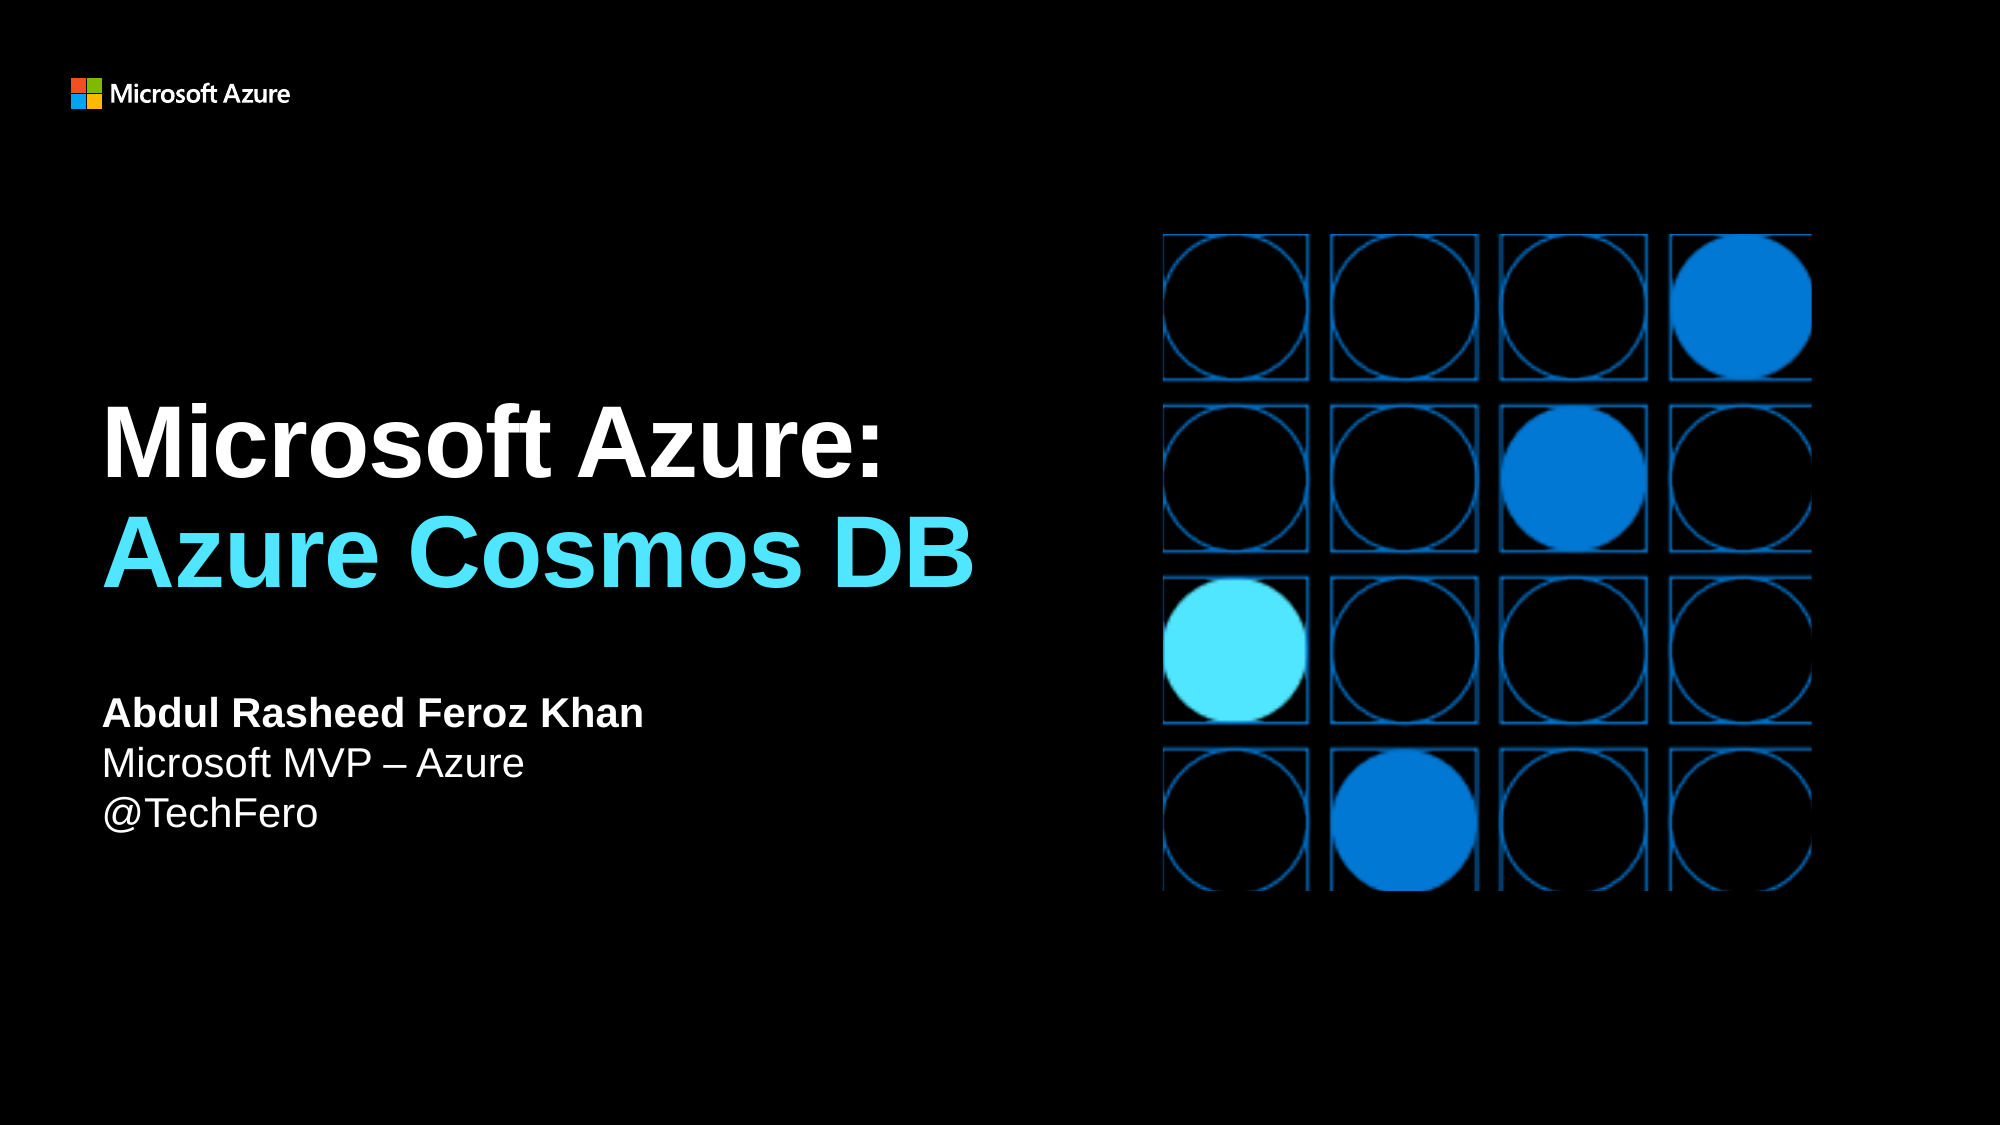

Microsoft Azure:
Azure Cosmos DB
Abdul Rasheed Feroz Khan
Microsoft MVP – Azure
@TechFero